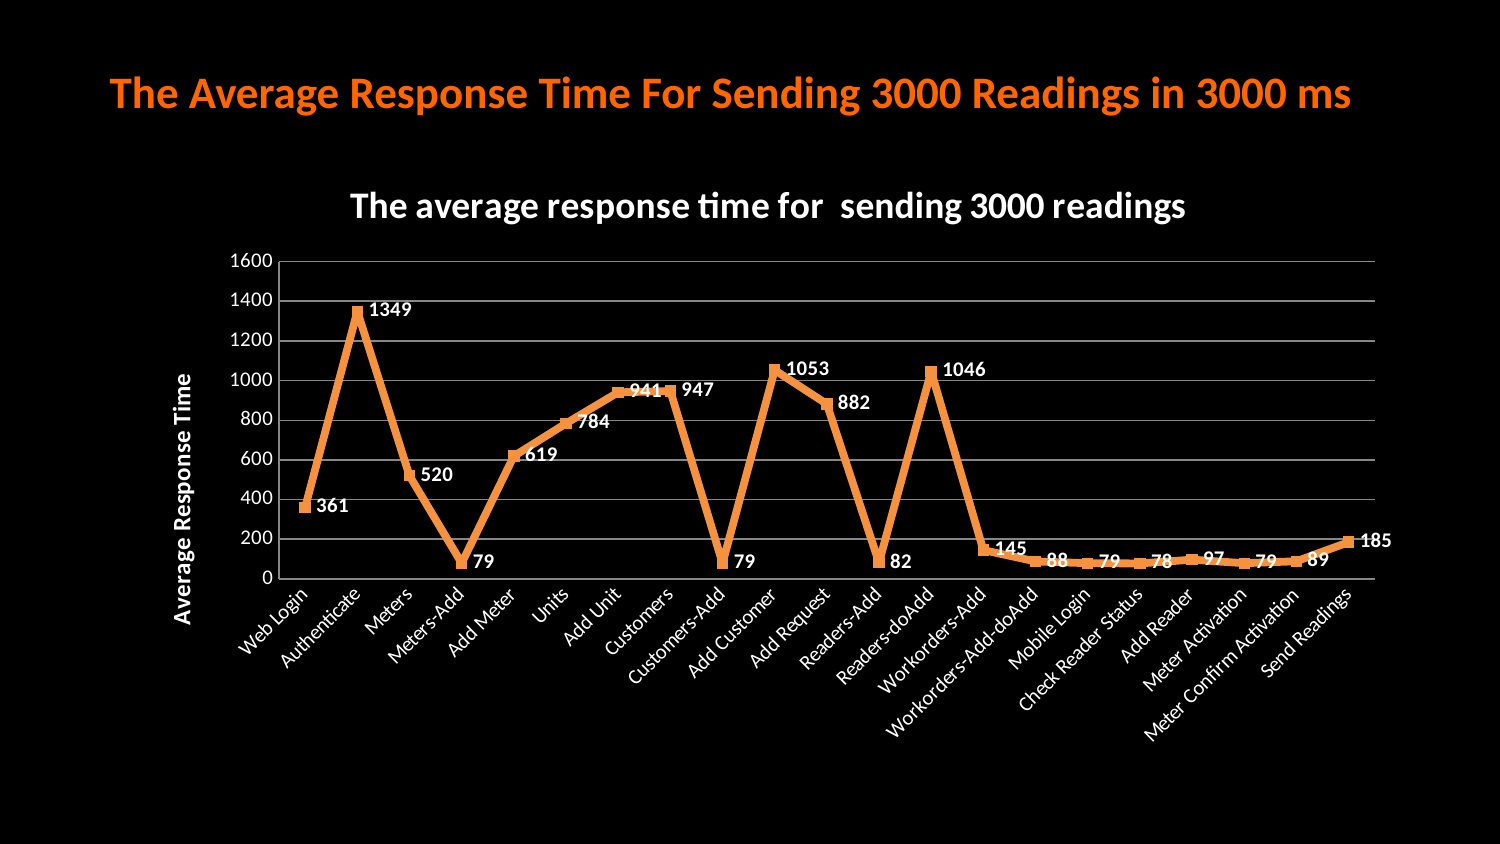

# The Average Response Time For Sending 3000 Readings in 3000 ms

### Chart: The average response time for  sending 3000 readings

| Category |  |
|---|---|
| Web Login | 361.0 |
| Authenticate | 1349.0 |
| Meters | 520.0 |
| Meters-Add | 79.0 |
| Add Meter | 619.0 |
| Units | 784.0 |
| Add Unit | 941.0 |
| Customers | 947.0 |
| Customers-Add | 79.0 |
| Add Customer | 1053.0 |
| Add Request | 882.0 |
| Readers-Add | 82.0 |
| Readers-doAdd | 1046.0 |
| Workorders-Add | 145.0 |
| Workorders-Add-doAdd | 88.0 |
| Mobile Login | 79.0 |
| Check Reader Status | 78.0 |
| Add Reader | 97.0 |
| Meter Activation | 79.0 |
| Meter Confirm Activation | 89.0 |
| Send Readings | 185.0 |